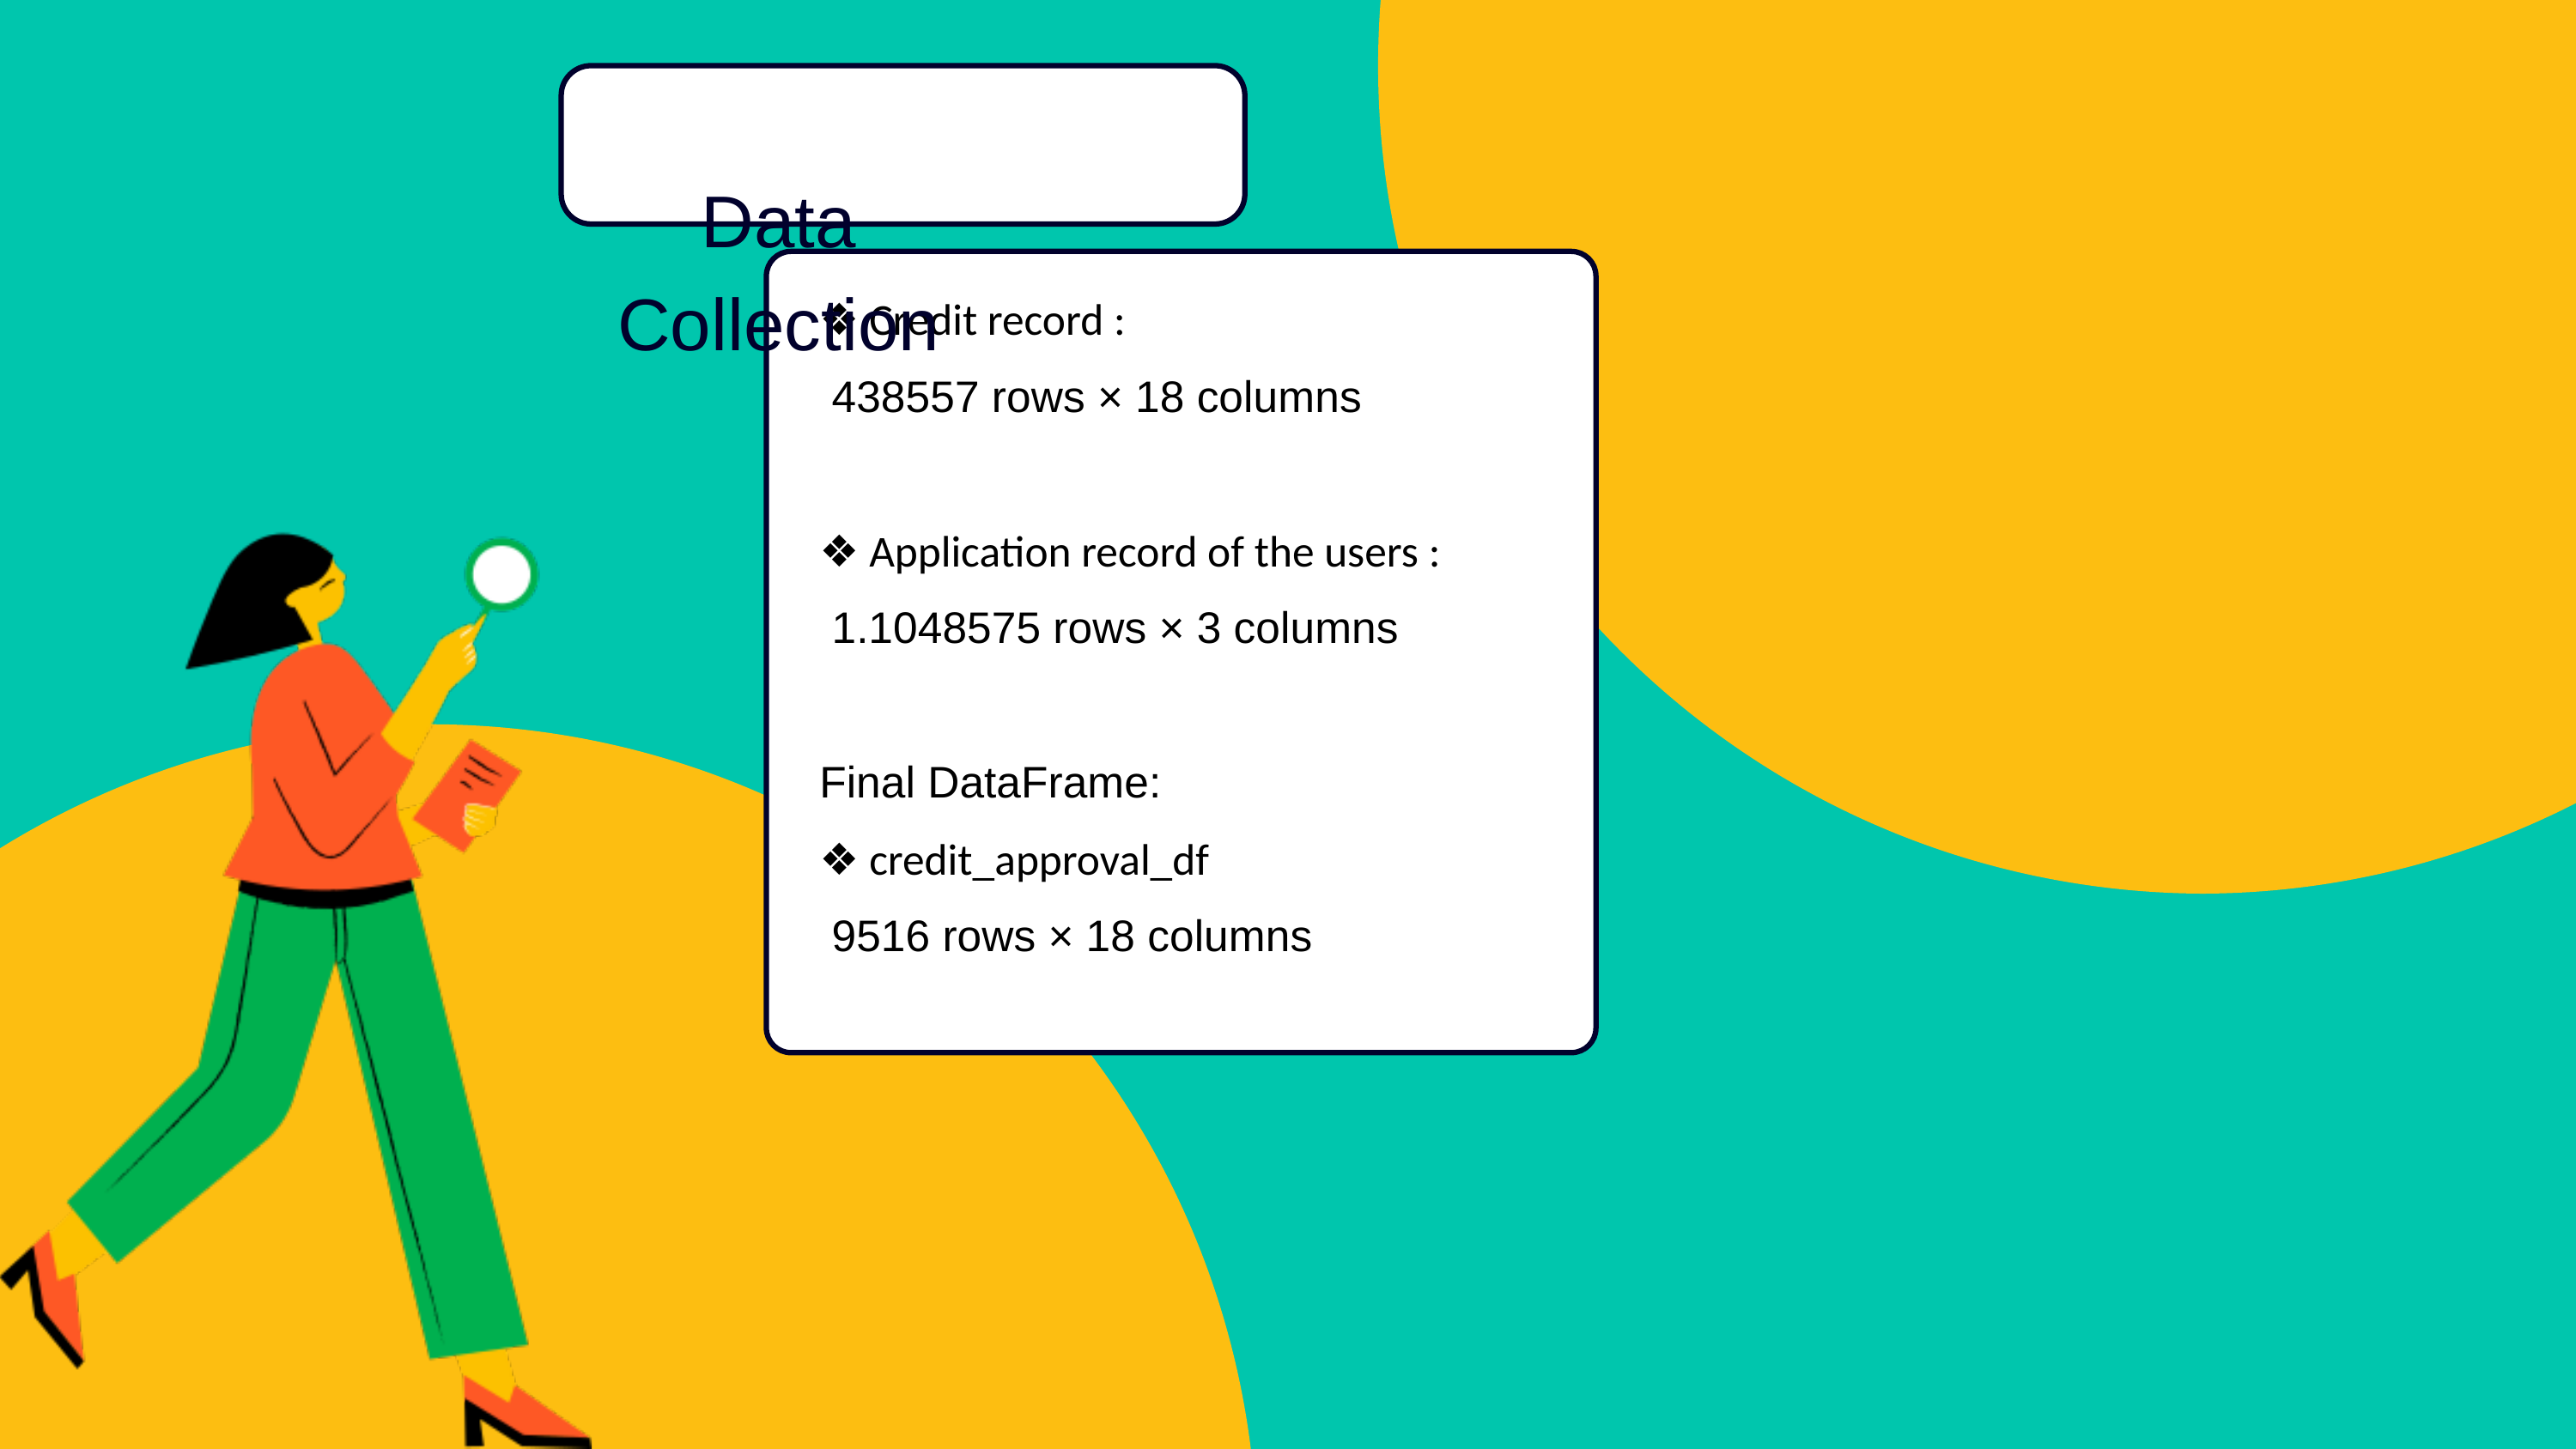

Data Collection

❖ Credit record :
 438557 rows × 18 columns

❖ Application record of the users :
 1.1048575 rows × 3 columns

Final DataFrame:
❖ credit_approval_df
 9516 rows × 18 columns